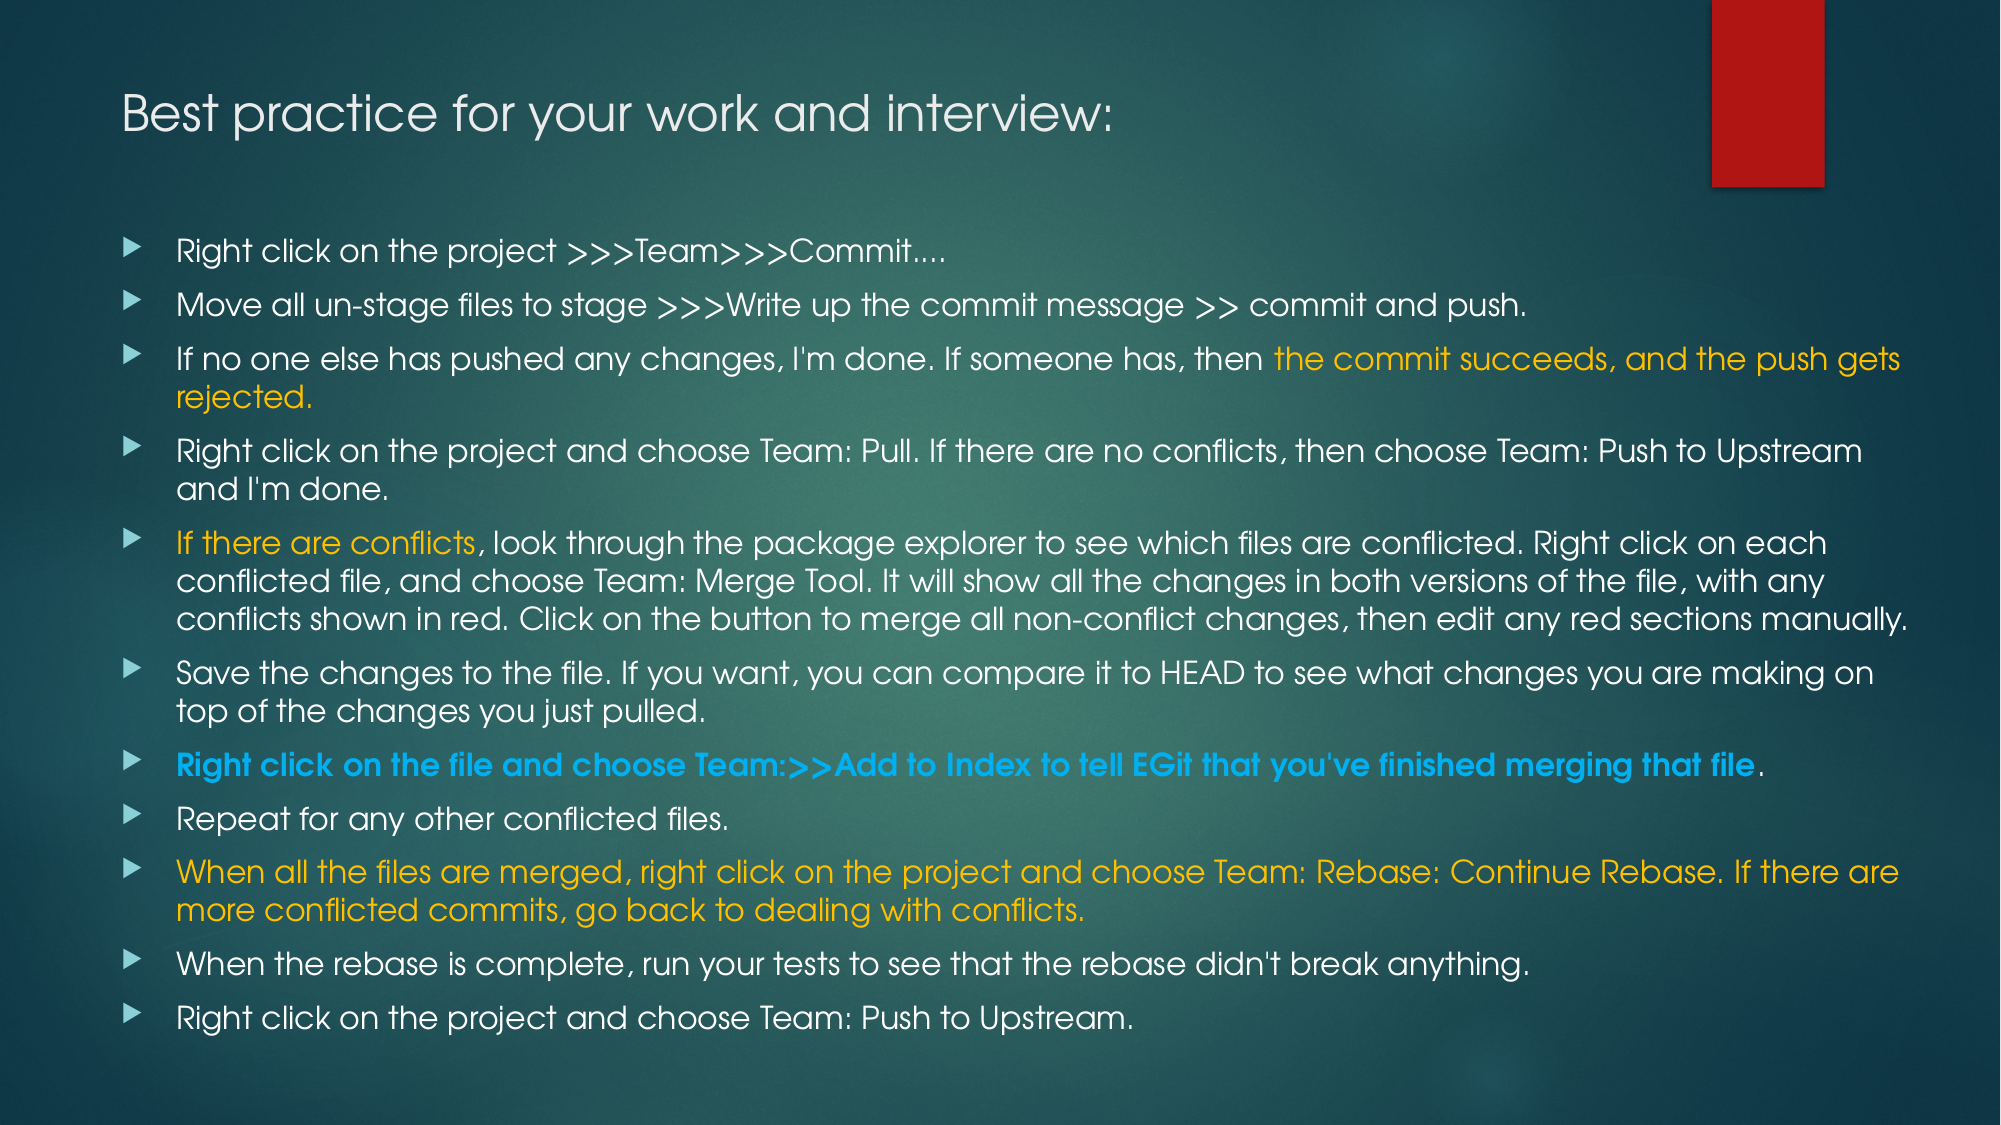

# Best practice for your work and interview:

Right click on the project >>>Team>>>Commit....
Move all un-stage files to stage >>>Write up the commit message >> commit and push.
If no one else has pushed any changes, I'm done. If someone has, then the commit succeeds, and the push gets rejected.
Right click on the project and choose Team: Pull. If there are no conflicts, then choose Team: Push to Upstream and I'm done.
If there are conflicts, look through the package explorer to see which files are conflicted. Right click on each conflicted file, and choose Team: Merge Tool. It will show all the changes in both versions of the file, with any conflicts shown in red. Click on the button to merge all non-conflict changes, then edit any red sections manually.
Save the changes to the file. If you want, you can compare it to HEAD to see what changes you are making on top of the changes you just pulled.
Right click on the file and choose Team:>>Add to Index to tell EGit that you've finished merging that file.
Repeat for any other conflicted files.
When all the files are merged, right click on the project and choose Team: Rebase: Continue Rebase. If there are more conflicted commits, go back to dealing with conflicts.
When the rebase is complete, run your tests to see that the rebase didn't break anything.
Right click on the project and choose Team: Push to Upstream.